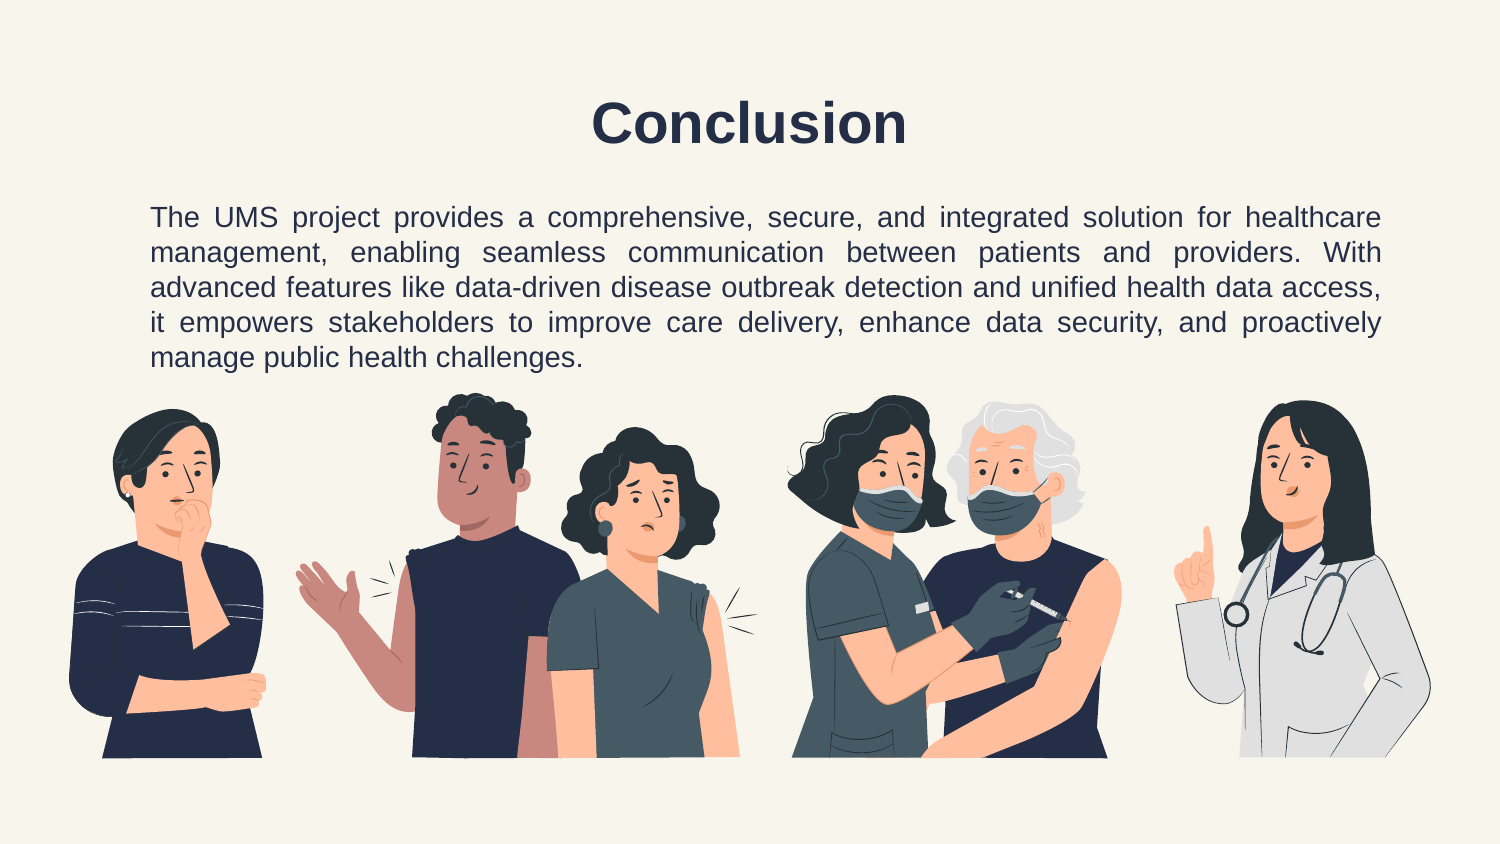

# Conclusion
The UMS project provides a comprehensive, secure, and integrated solution for healthcare management, enabling seamless communication between patients and providers. With advanced features like data-driven disease outbreak detection and unified health data access, it empowers stakeholders to improve care delivery, enhance data security, and proactively manage public health challenges.